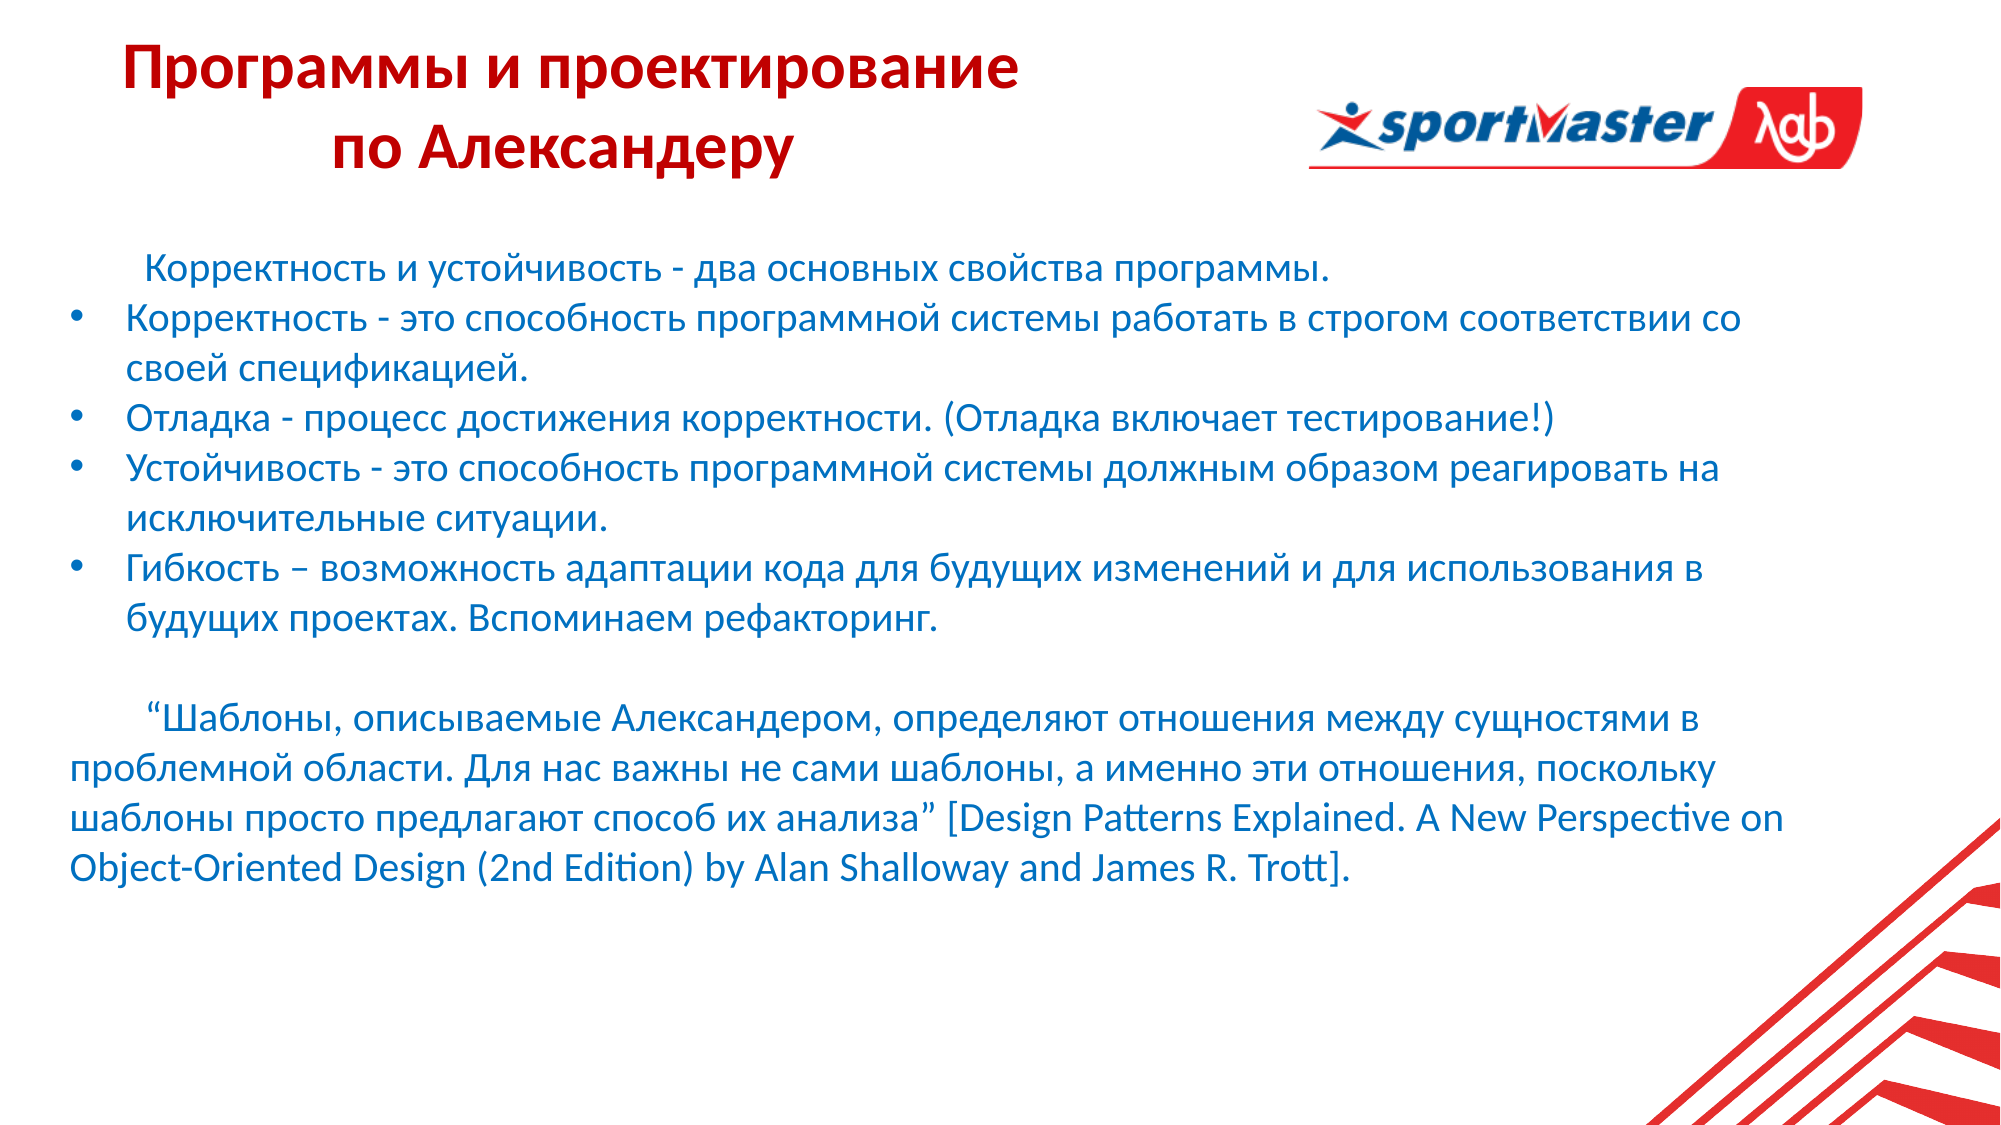

Программы и проектирование
по Александеру
Корректность и устойчивость - два основных свойства программы.
Корректность - это способность программной системы работать в строгом соответствии со своей спецификацией.
Отладка - процесс достижения корректности. (Отладка включает тестирование!)
Устойчивость - это способность программной системы должным образом реагировать на исключительные ситуации.
Гибкость – возможность адаптации кода для будущих изменений и для использования в будущих проектах. Вспоминаем рефакторинг.

“Шаблоны, описываемые Александером, определяют отношения между сущностями в проблемной области. Для нас важны не сами шаблоны, а именно эти отношения, поскольку шаблоны просто предлагают способ их анализа” [Design Patterns Explained. A New Perspective on Object-Oriented Design (2nd Edition) by Alan Shalloway and James R. Trott].